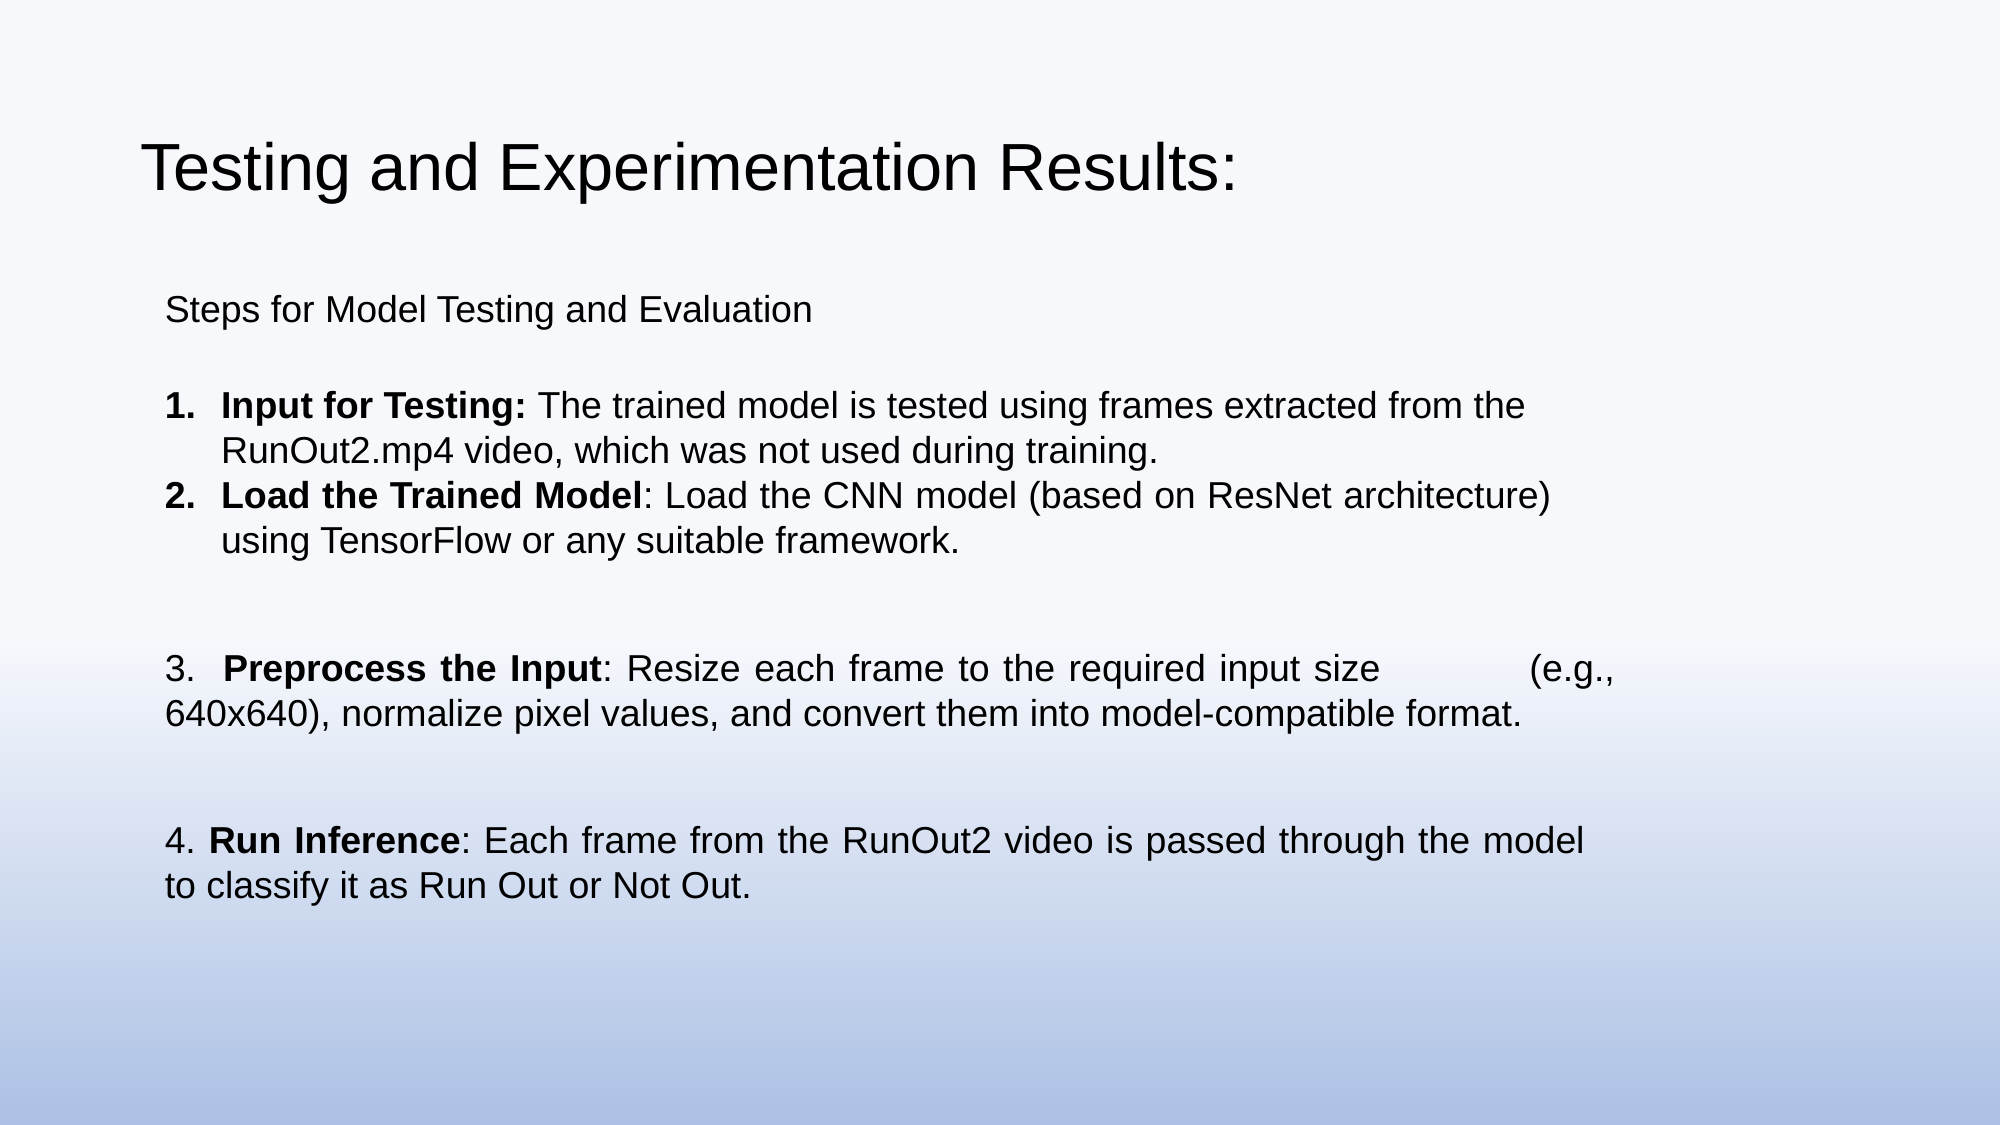

# Testing and Experimentation Results:
Steps for Model Testing and Evaluation
Input for Testing: The trained model is tested using frames extracted from the RunOut2.mp4 video, which was not used during training.
Load the Trained Model: Load the CNN model (based on ResNet architecture) using TensorFlow or any suitable framework.
3.  Preprocess the Input: Resize each frame to the required input size           (e.g., 640x640), normalize pixel values, and convert them into model-compatible format.
4. Run Inference: Each frame from the RunOut2 video is passed through the model to classify it as Run Out or Not Out.